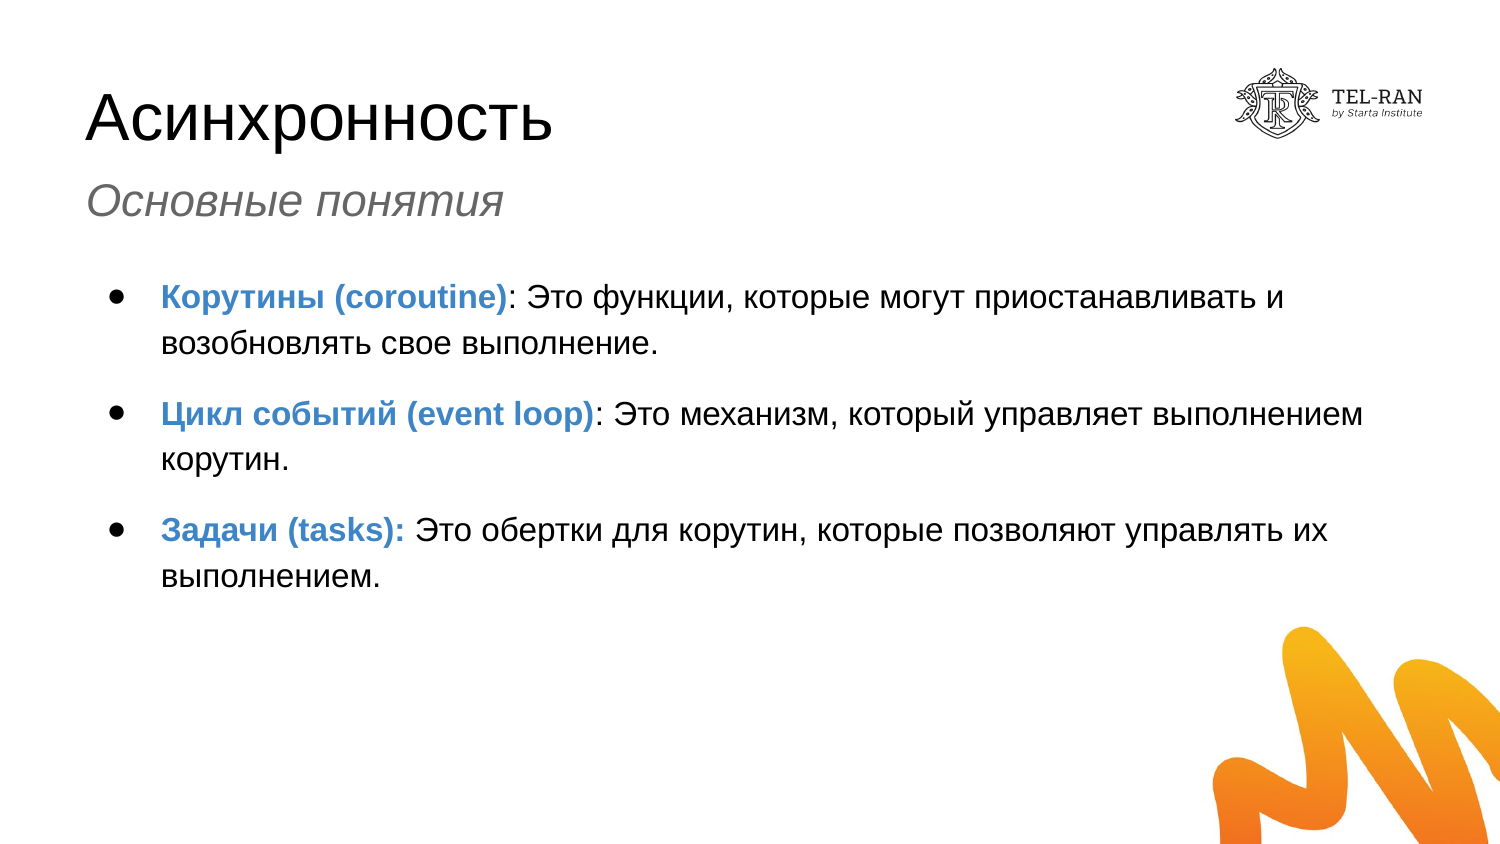

# Асинхронность
Основные понятия
Корутины (coroutine): Это функции, которые могут приостанавливать и возобновлять свое выполнение.
Цикл событий (event loop): Это механизм, который управляет выполнением корутин.
Задачи (tasks): Это обертки для корутин, которые позволяют управлять их выполнением.